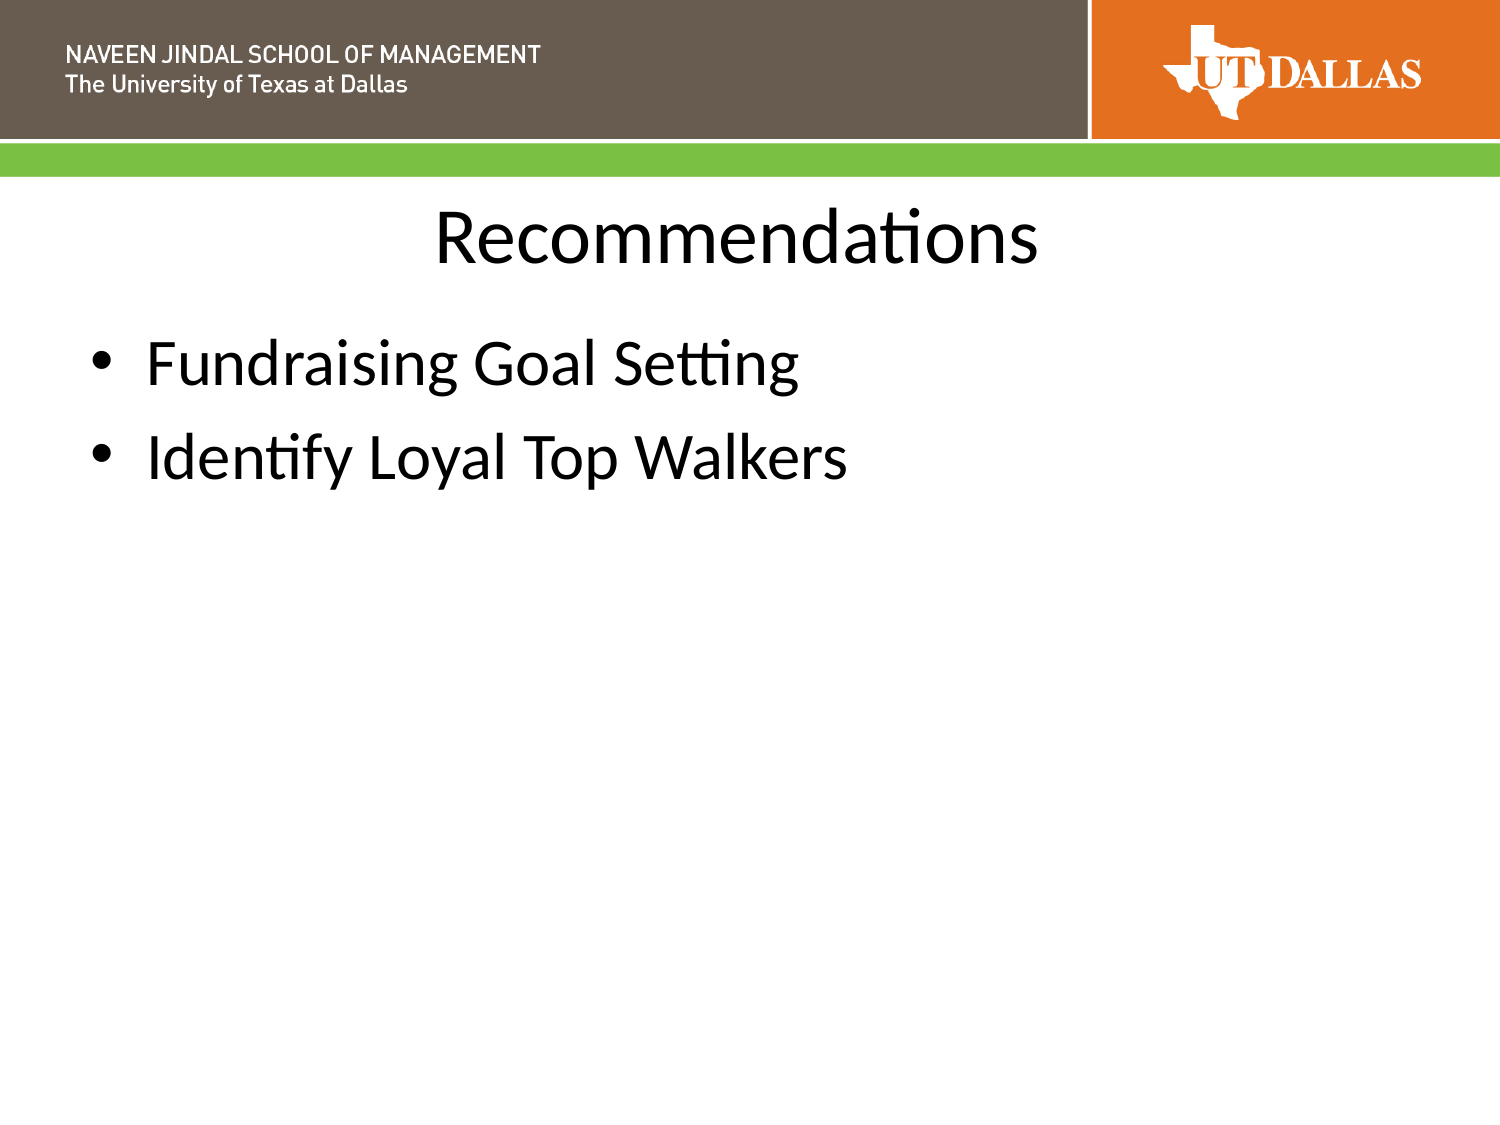

# Recommendations
Fundraising Goal Setting
Identify Loyal Top Walkers